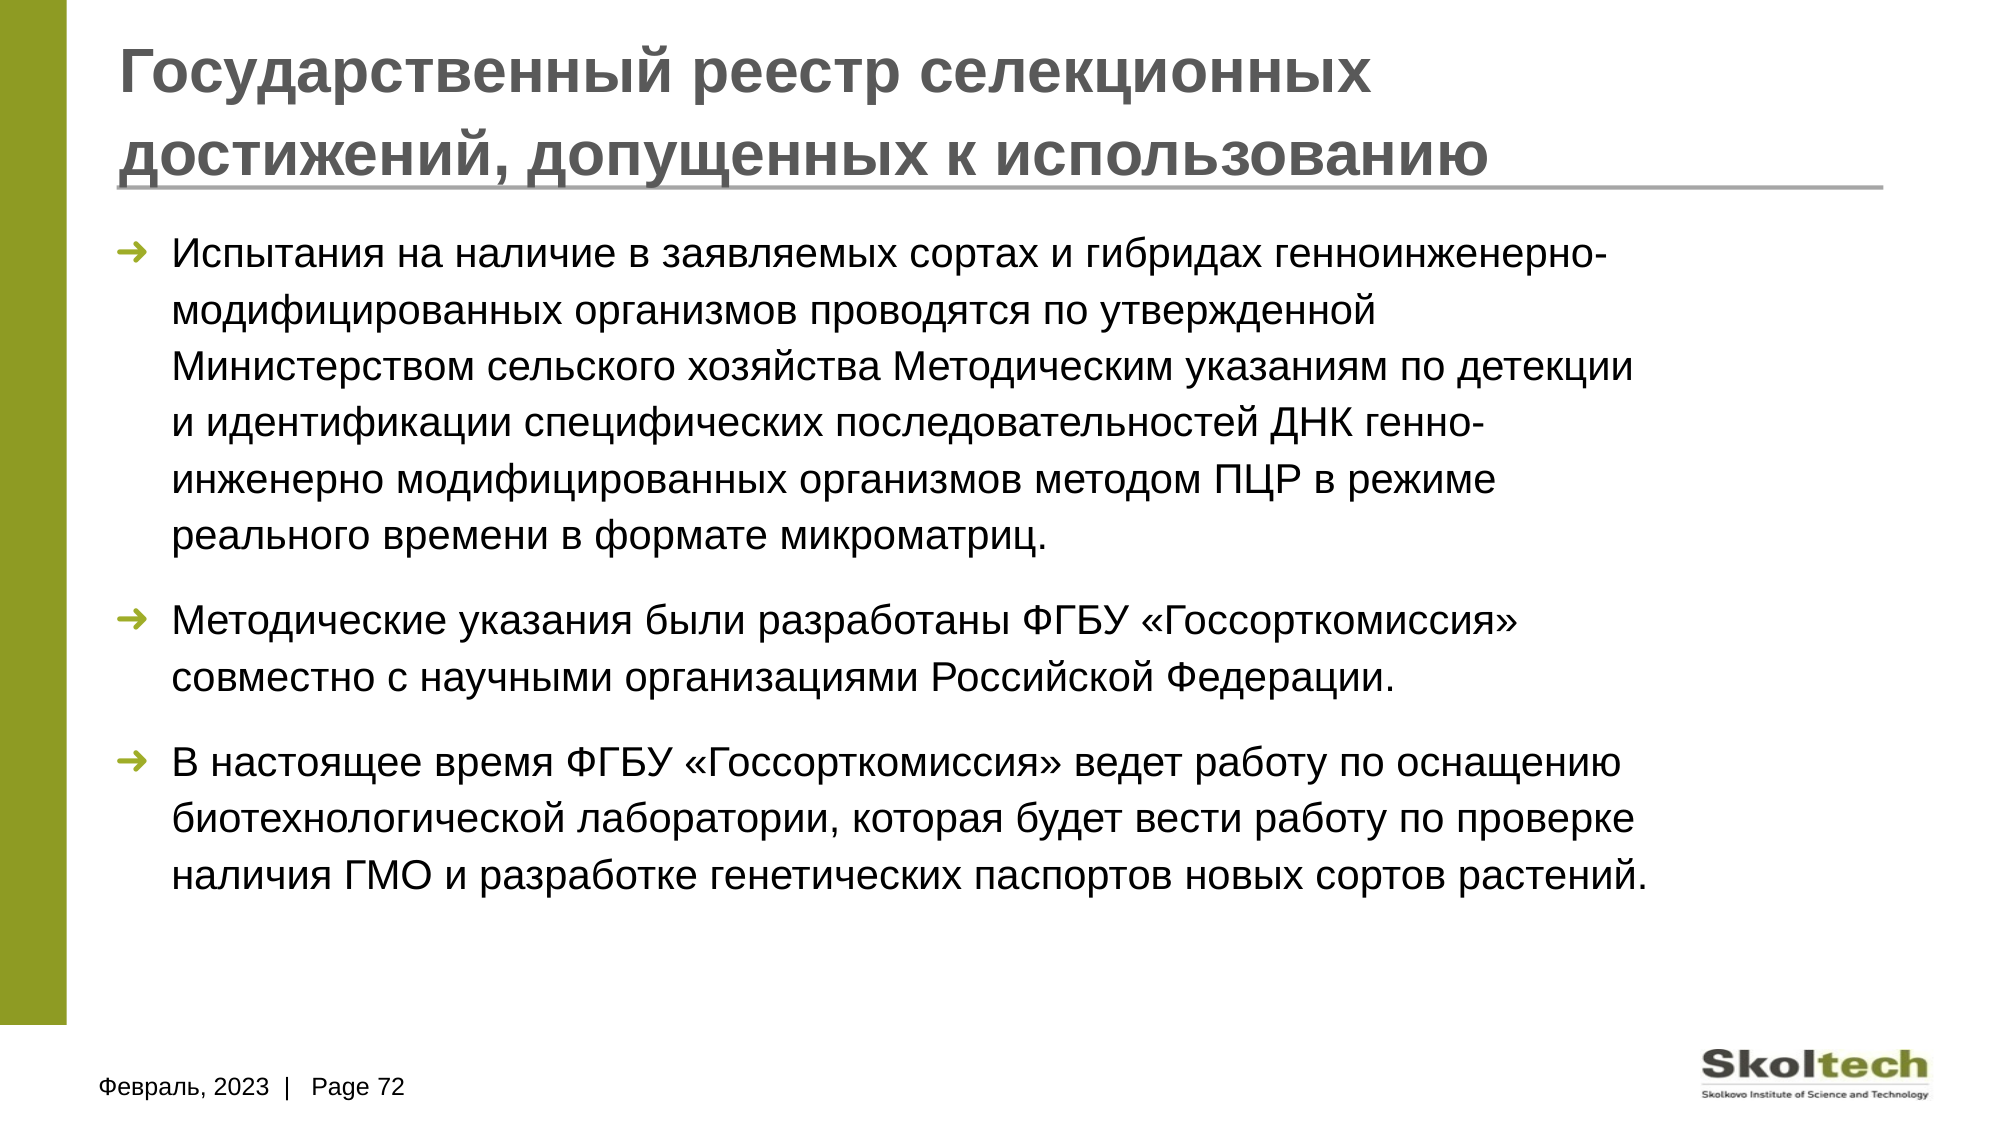

# Государственный реестр селекционных достижений, допущенных к использованию
Испытания на наличие в заявляемых сортах и гибридах генноинженерно-модифицированных организмов проводятся по утвержденной Министерством сельского хозяйства Методическим указаниям по детекции и идентификации специфических последовательностей ДНК генно-инженерно модифицированных организмов методом ПЦР в режиме реального времени в формате микроматриц.
Методические указания были разработаны ФГБУ «Госсорткомиссия» совместно с научными организациями Российской Федерации.
В настоящее время ФГБУ «Госсорткомиссия» ведет работу по оснащению биотехнологической лаборатории, которая будет вести работу по проверке наличия ГМО и разработке генетических паспортов новых сортов растений.

Февраль, 2023  |   Page 72